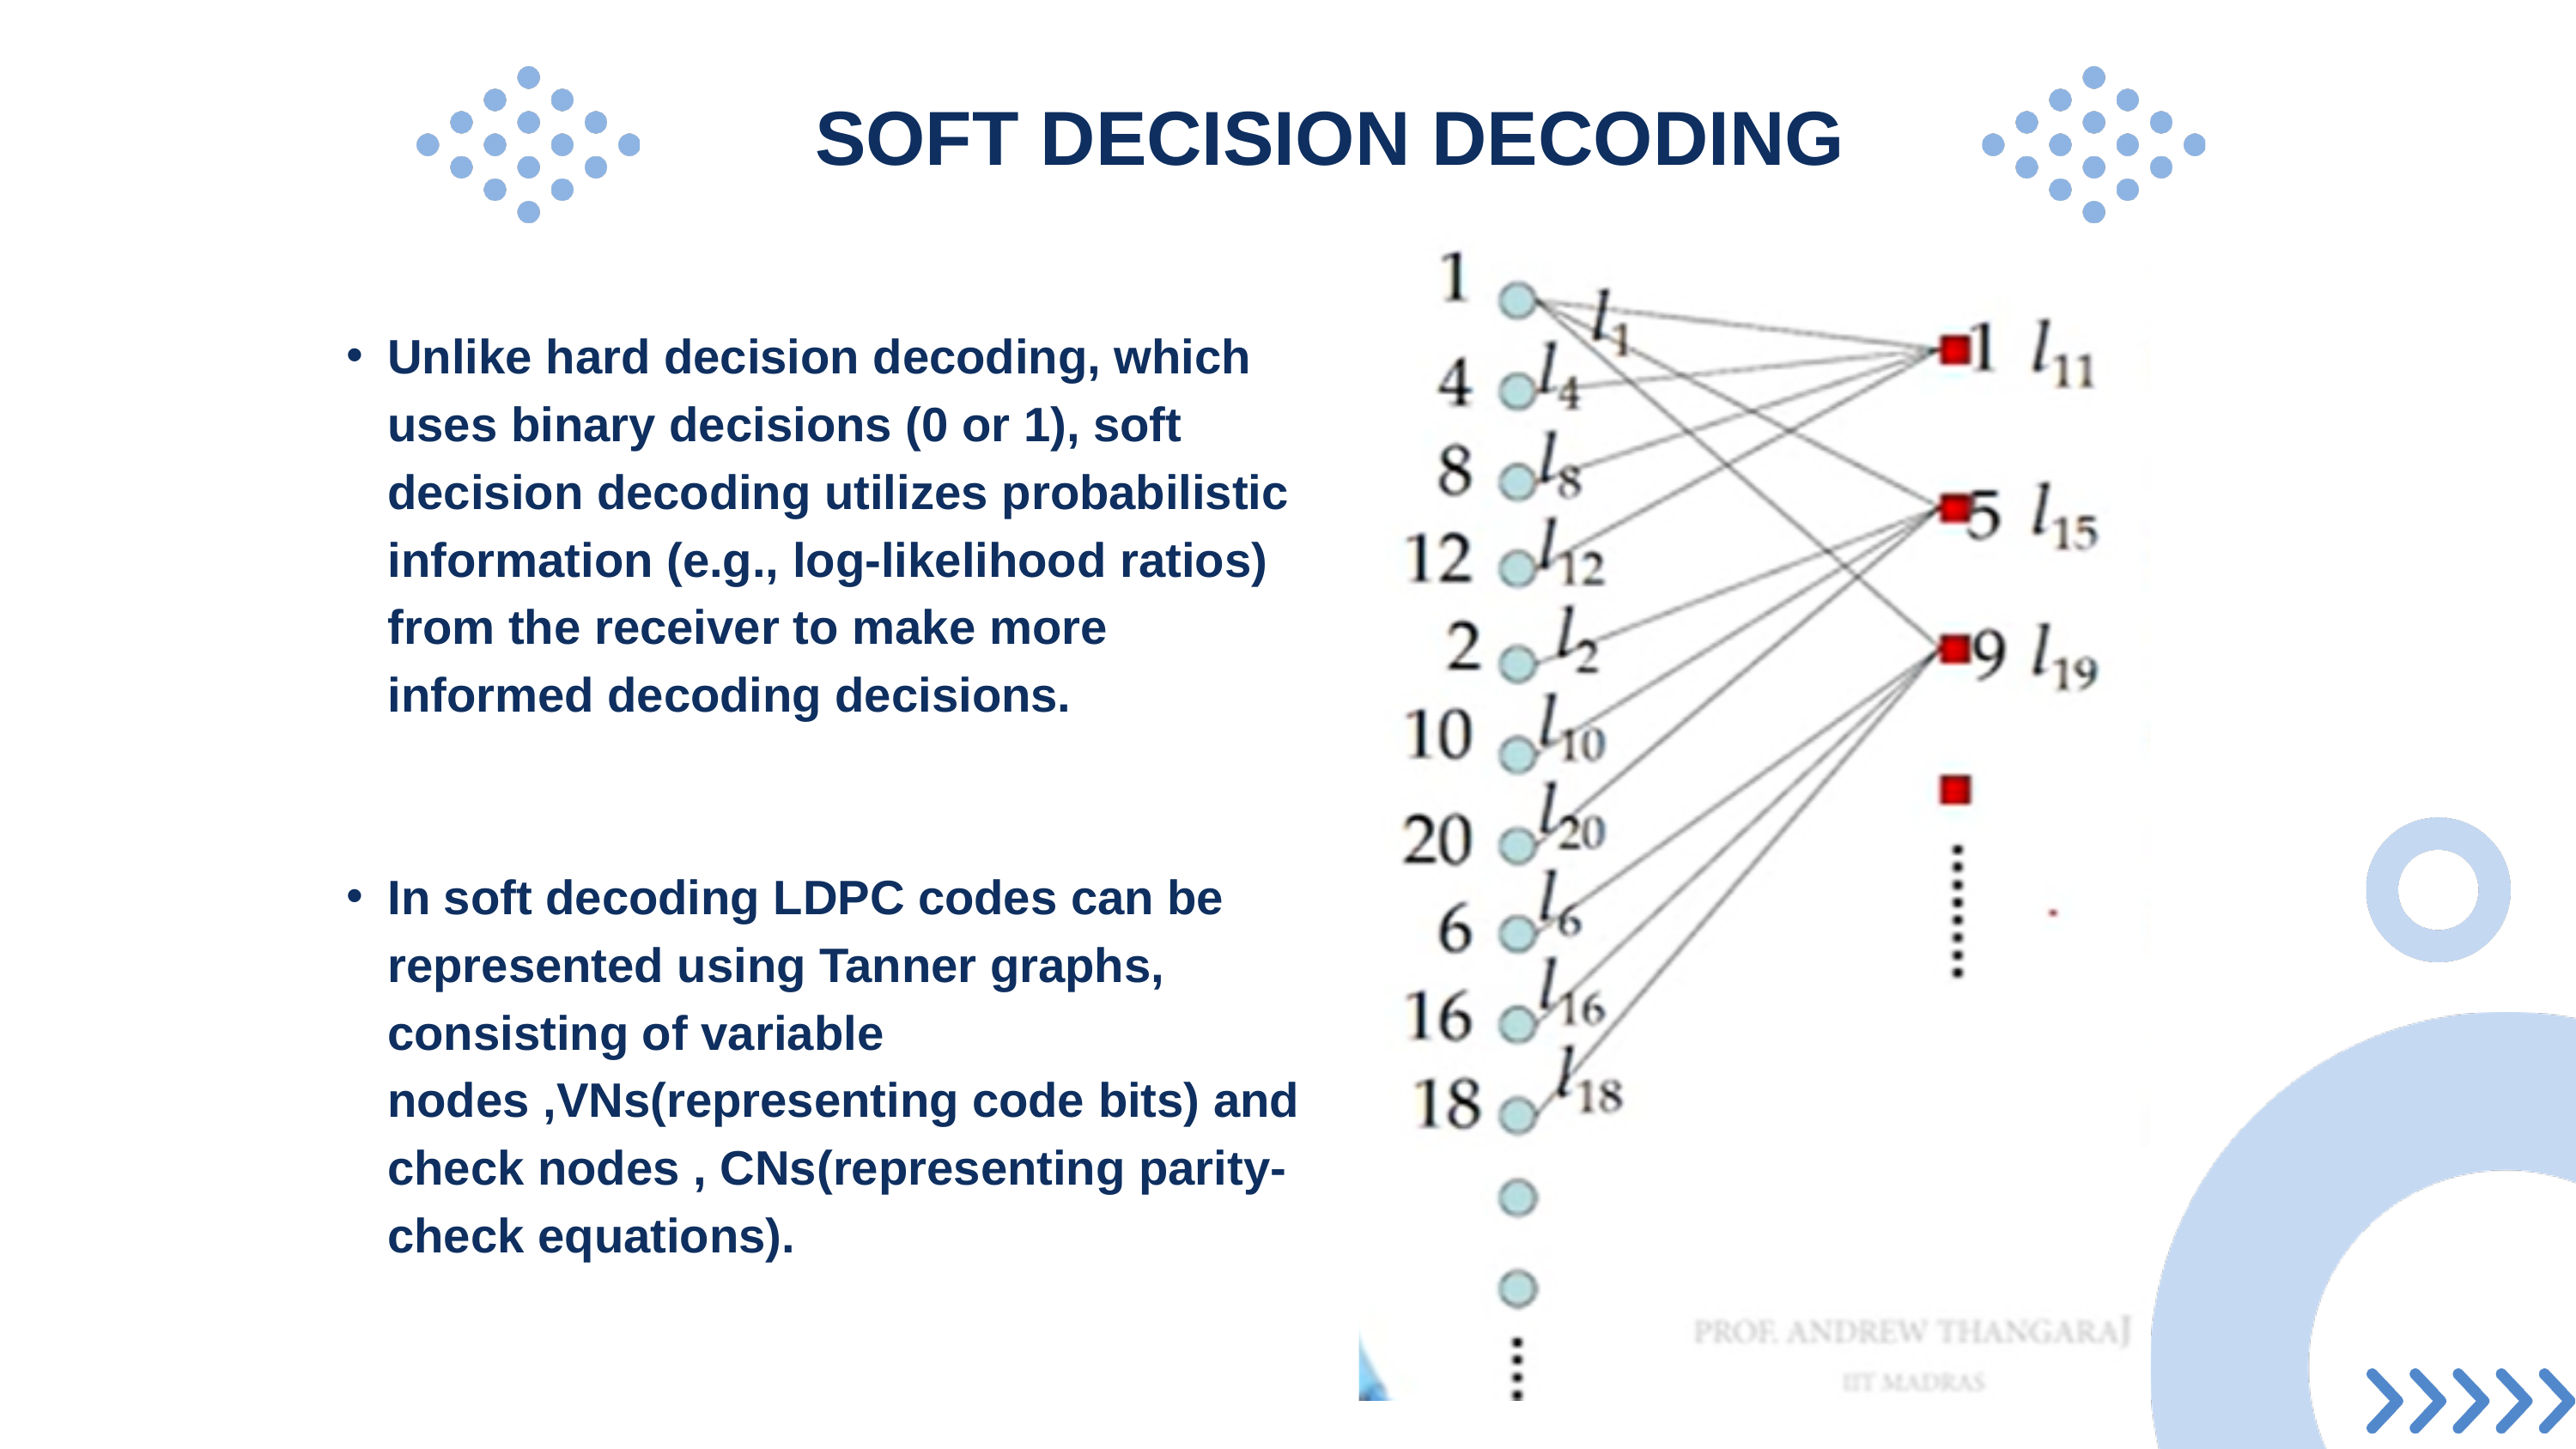

SOFT DECISION DECODING

Unlike hard decision decoding, which uses binary decisions (0 or 1), soft decision decoding utilizes probabilistic information (e.g., log-likelihood ratios) from the receiver to make more informed decoding decisions.​

In soft decoding LDPC codes can be represented using Tanner graphs, consisting of variable nodes ,VNs(representing code bits) and check nodes , CNs(representing parity-check equations).